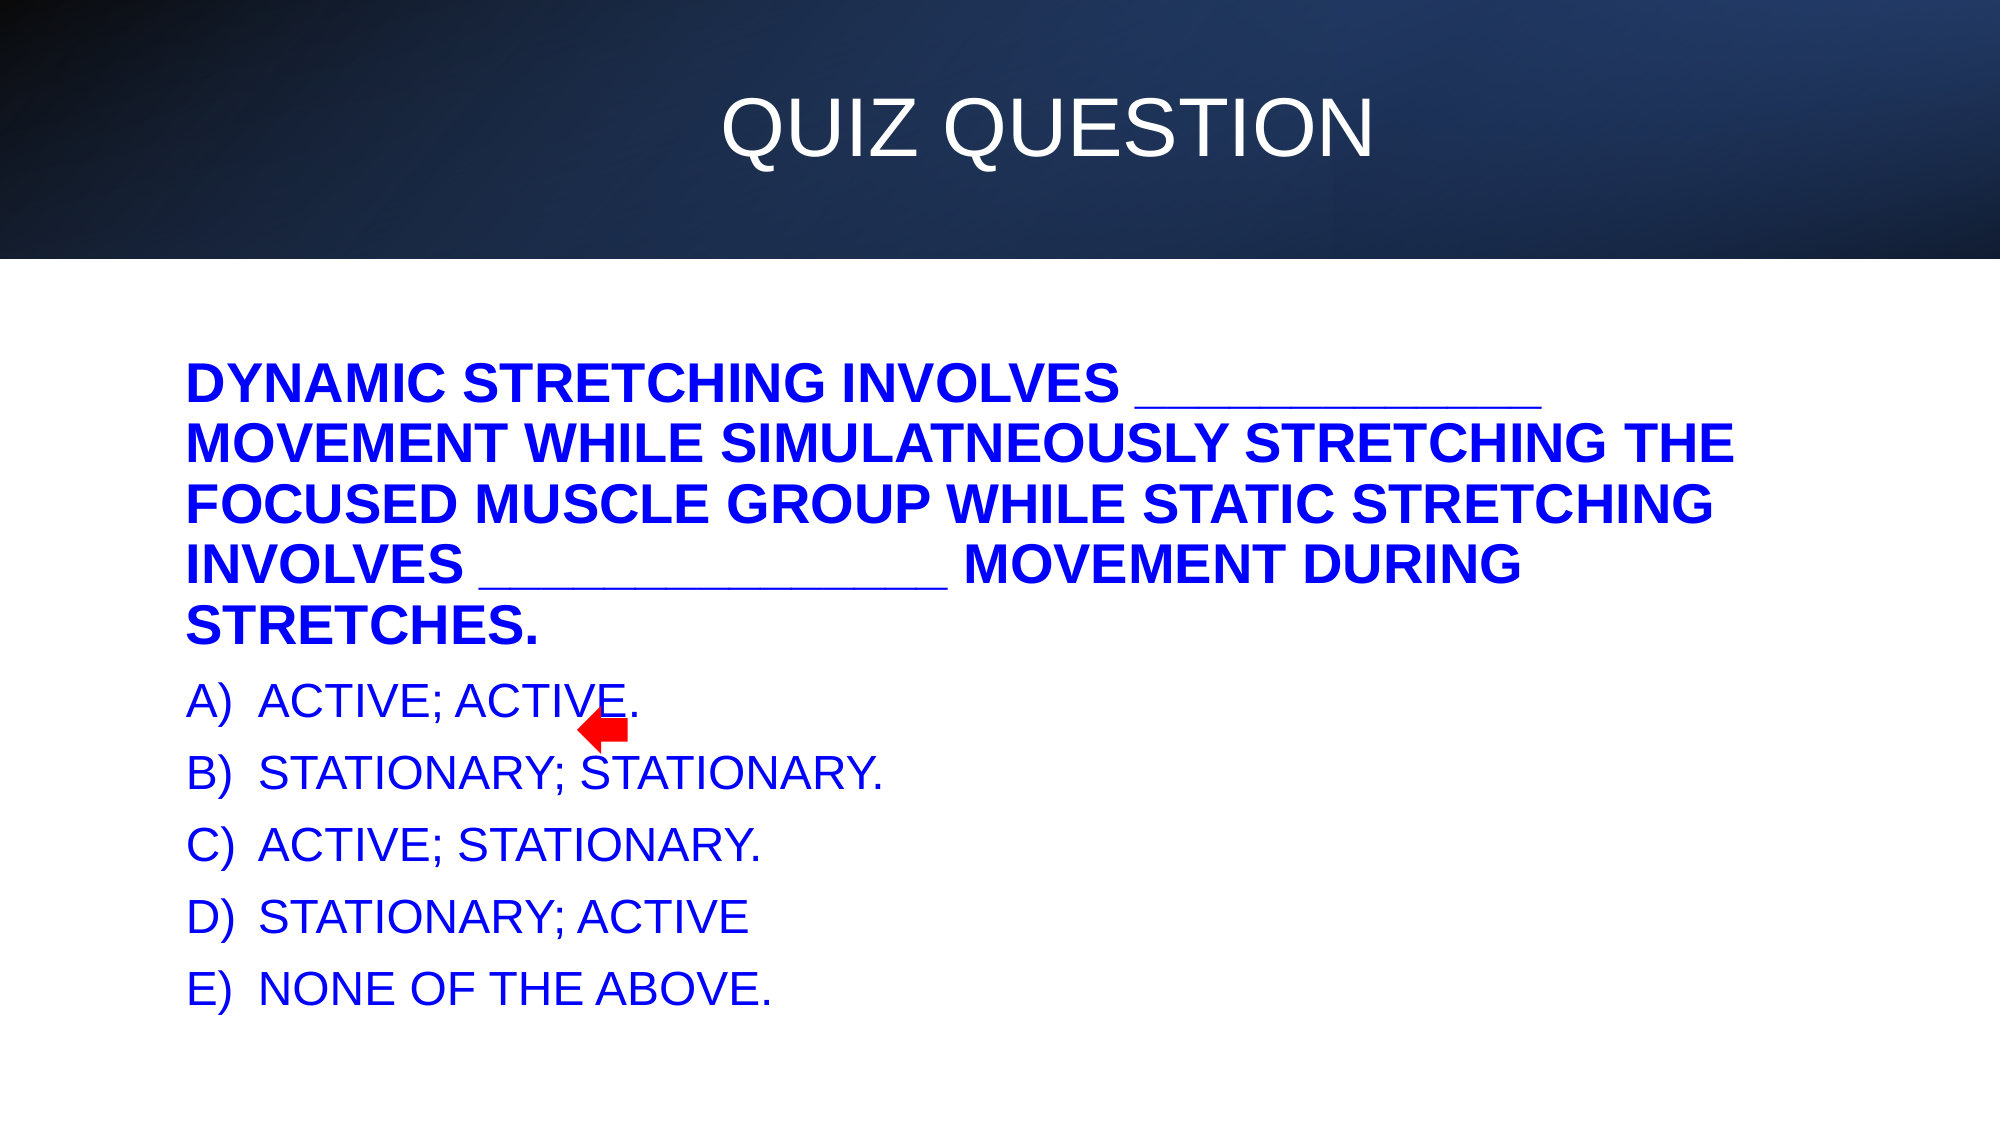

# QUIZ QUESTION
DYNAMIC STRETCHING INVOLVES _____________ MOVEMENT WHILE SIMULATNEOUSLY STRETCHING THE FOCUSED MUSCLE GROUP WHILE STATIC STRETCHING INVOLVES _______________ MOVEMENT DURING STRETCHES.
ACTIVE; ACTIVE.
STATIONARY; STATIONARY.
ACTIVE; STATIONARY.
STATIONARY; ACTIVE
NONE OF THE ABOVE.